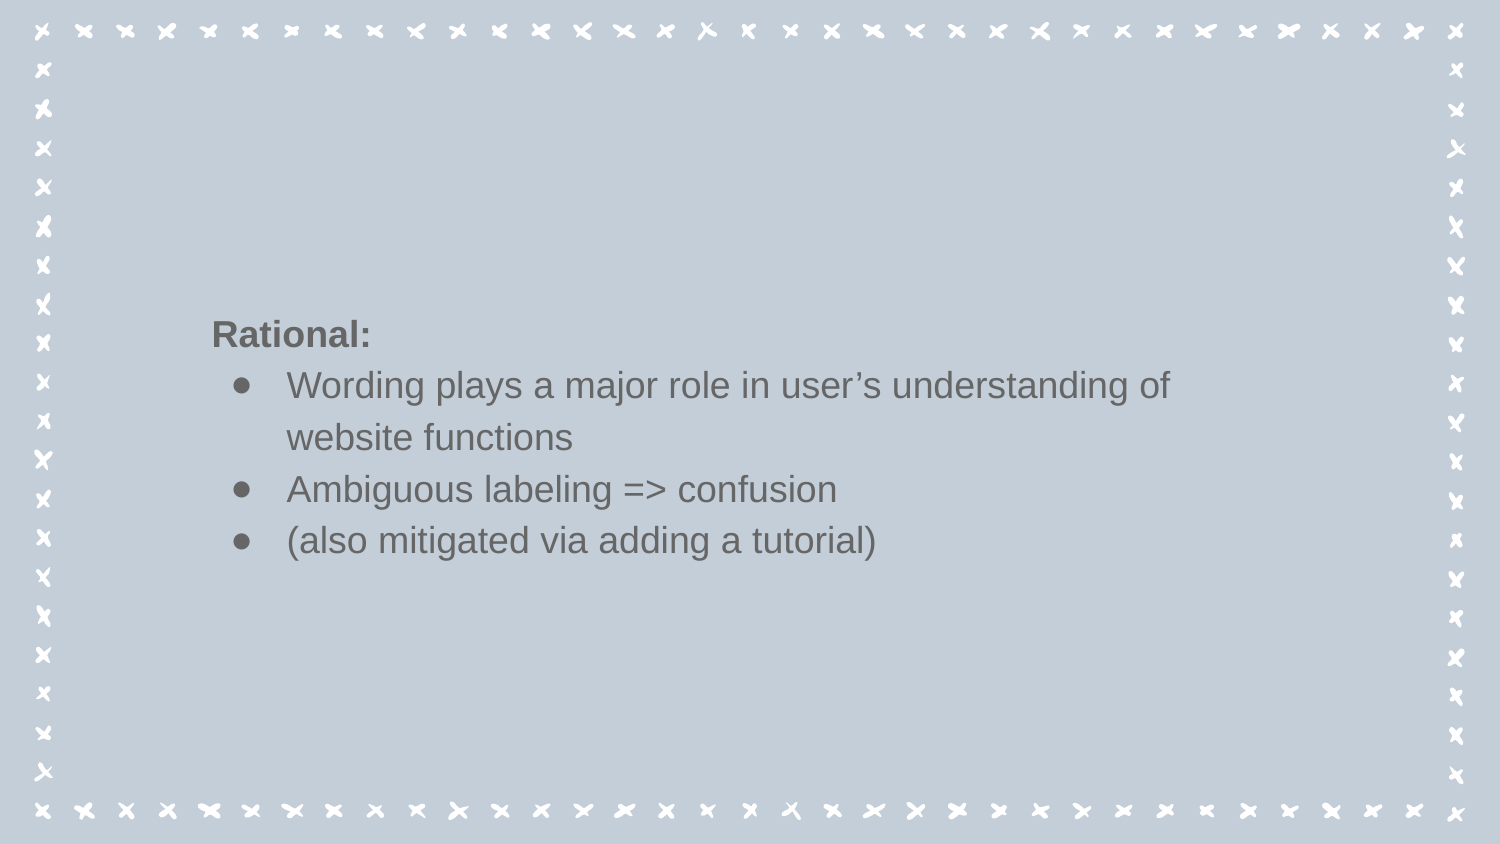

Rational:
Wording plays a major role in user’s understanding of website functions
Ambiguous labeling => confusion
(also mitigated via adding a tutorial)